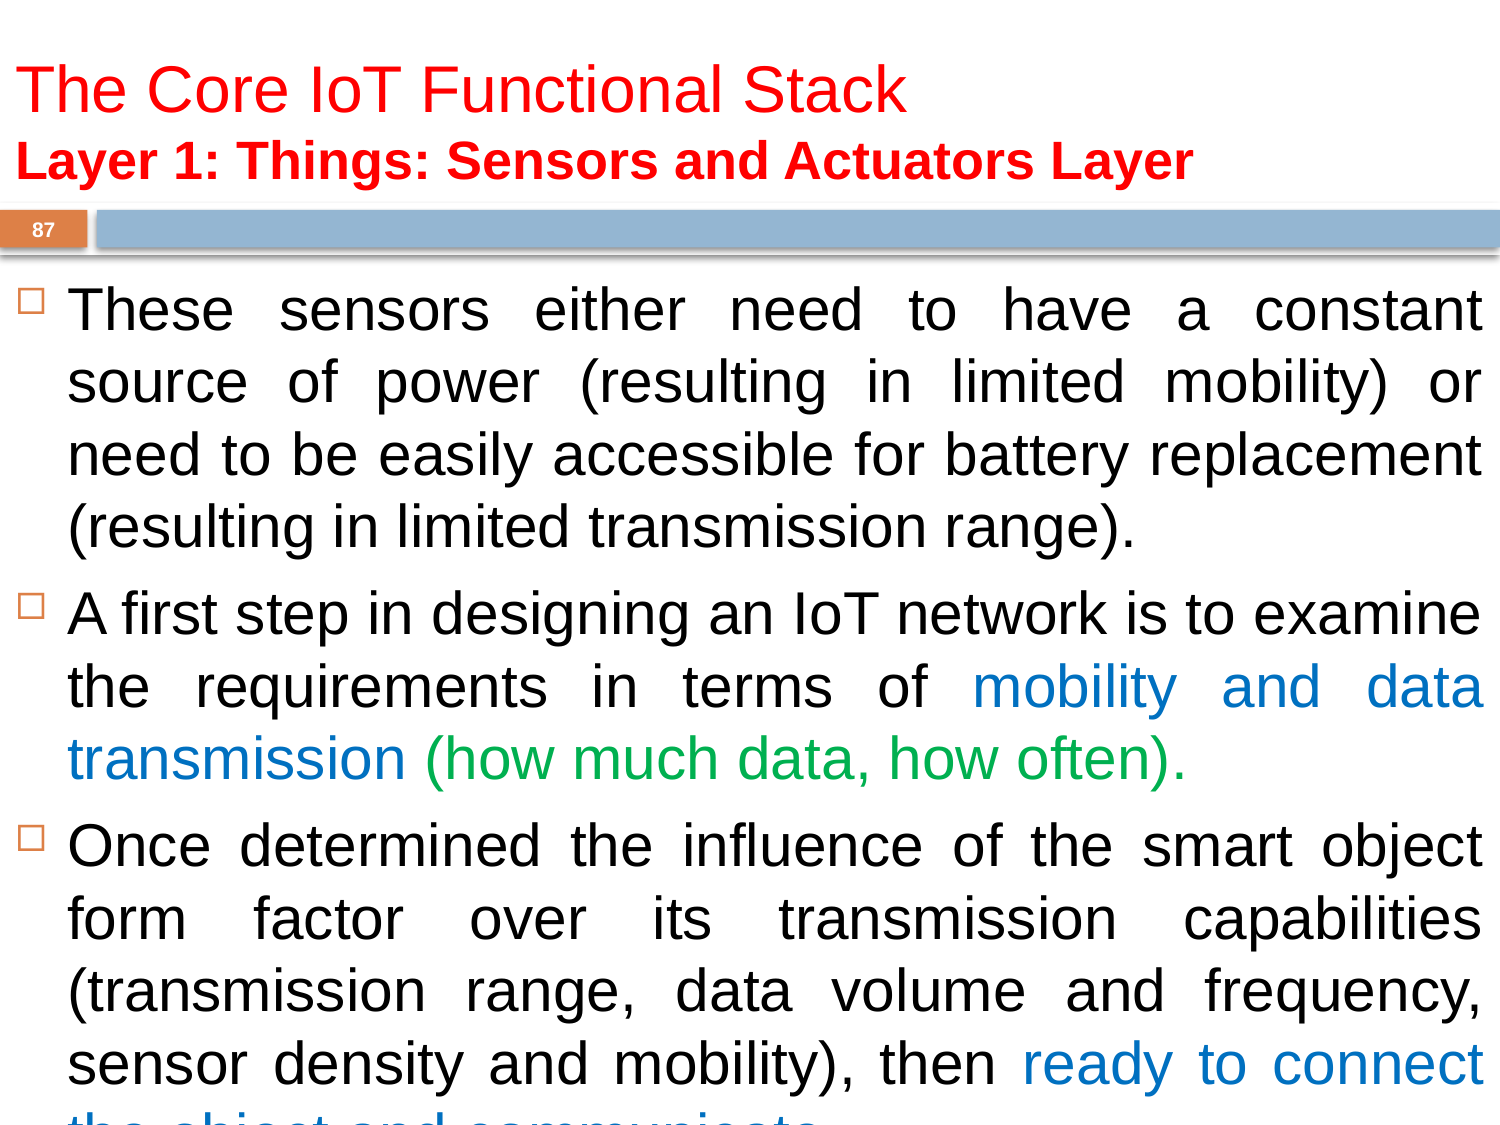

# The Core IoT Functional Stack Layer 1: Things: Sensors and Actuators Layer
87
These sensors either need to have a constant source of power (resulting in limited mobility) or need to be easily accessible for battery replacement (resulting in limited transmission range).
A first step in designing an IoT network is to examine the requirements in terms of mobility and data transmission (how much data, how often).
Once determined the influence of the smart object form factor over its transmission capabilities (transmission range, data volume and frequency, sensor density and mobility), then ready to connect the object and communicate.